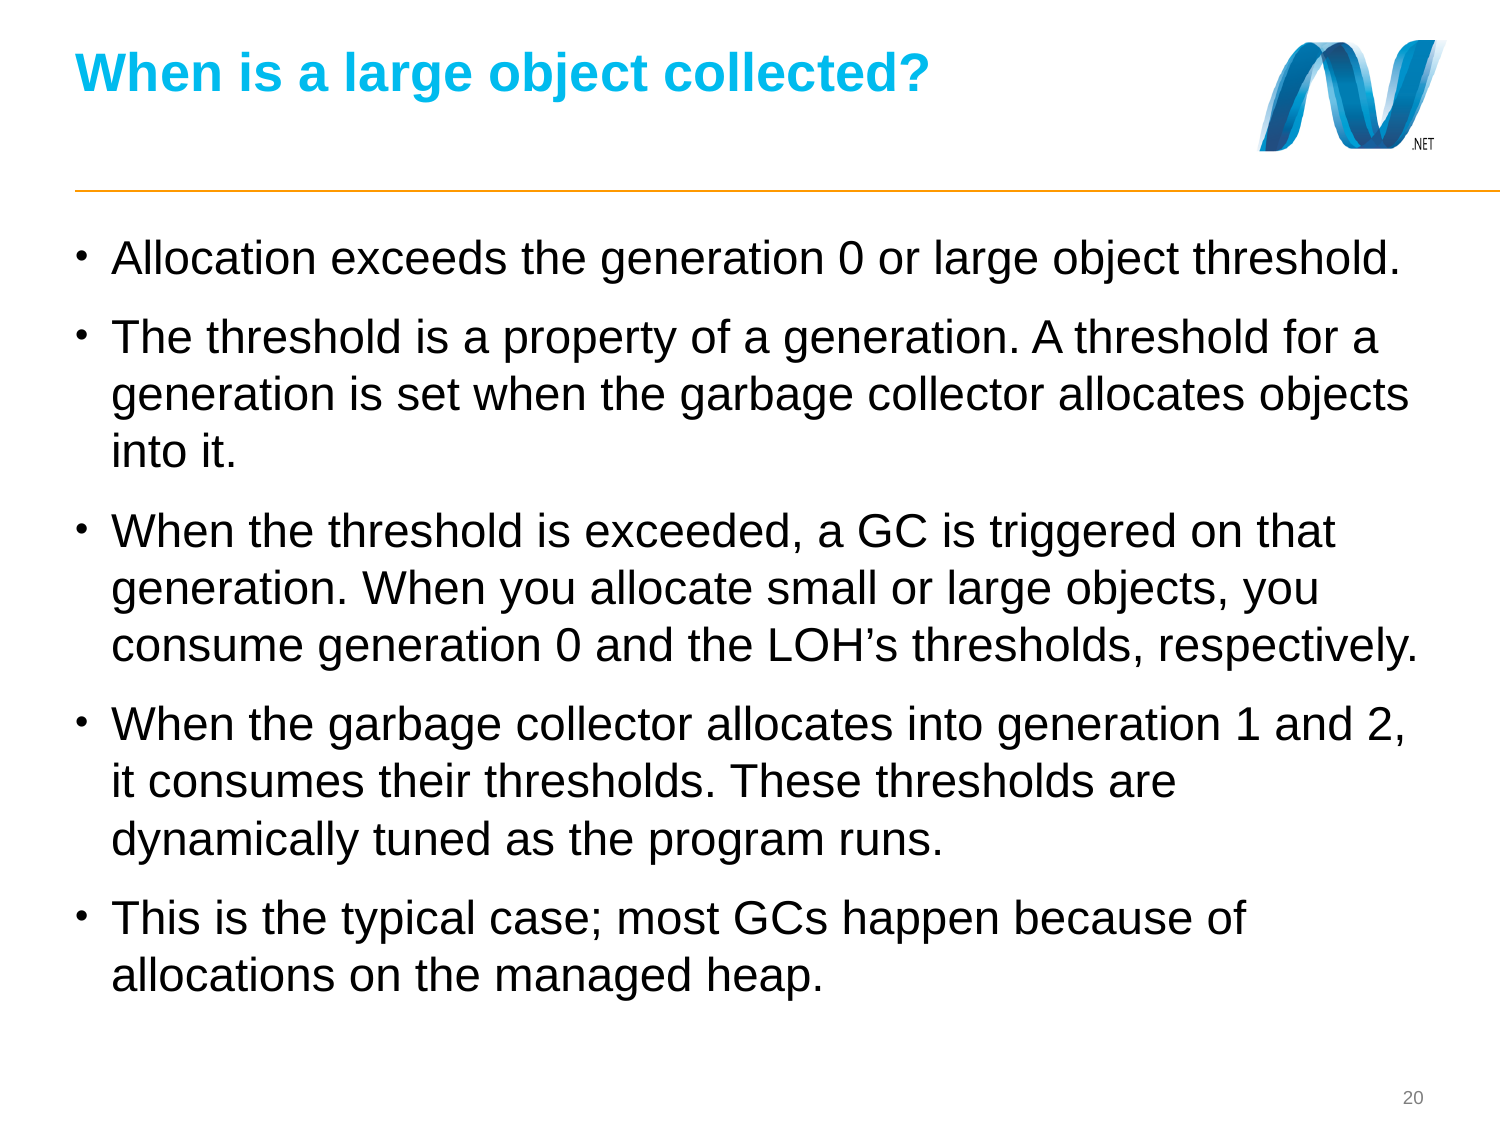

# When is a large object collected?
Allocation exceeds the generation 0 or large object threshold.
The threshold is a property of a generation. A threshold for a generation is set when the garbage collector allocates objects into it.
When the threshold is exceeded, a GC is triggered on that generation. When you allocate small or large objects, you consume generation 0 and the LOH’s thresholds, respectively.
When the garbage collector allocates into generation 1 and 2, it consumes their thresholds. These thresholds are dynamically tuned as the program runs.
This is the typical case; most GCs happen because of allocations on the managed heap.